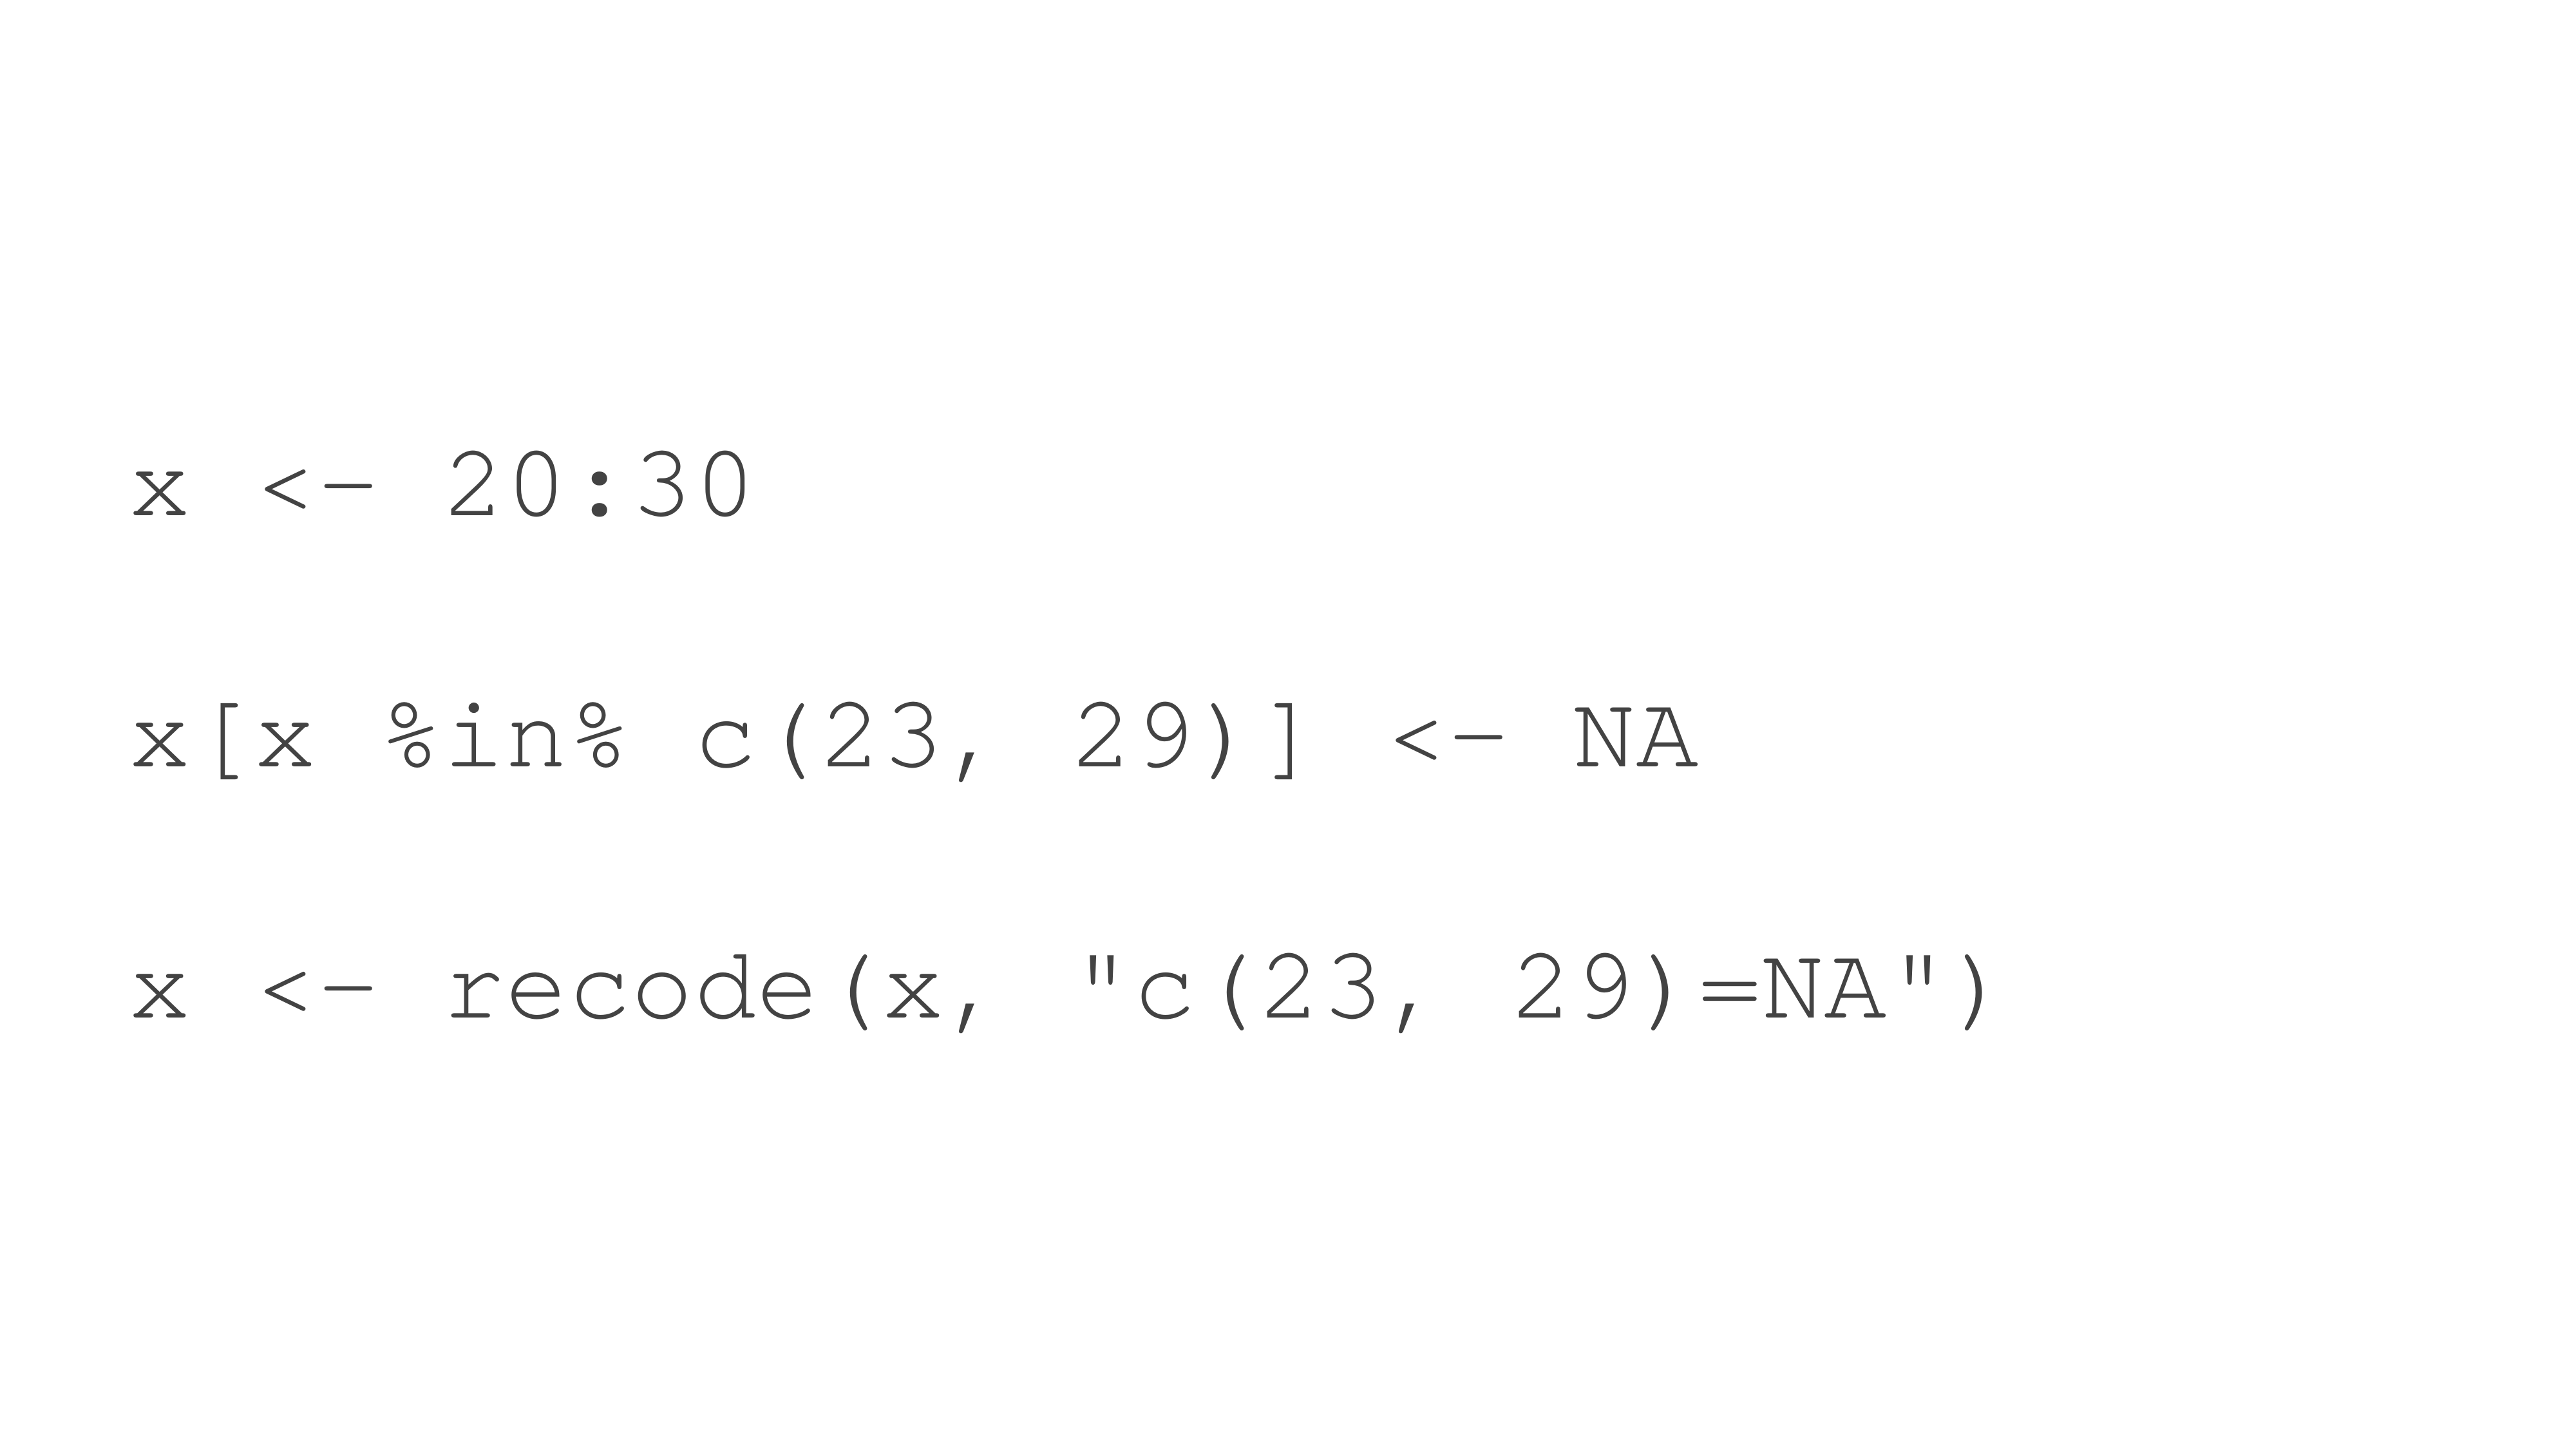

x <- 20:30

x[x %in% c(23, 29)] <- NA

x <- recode(x, "c(23, 29)=NA")